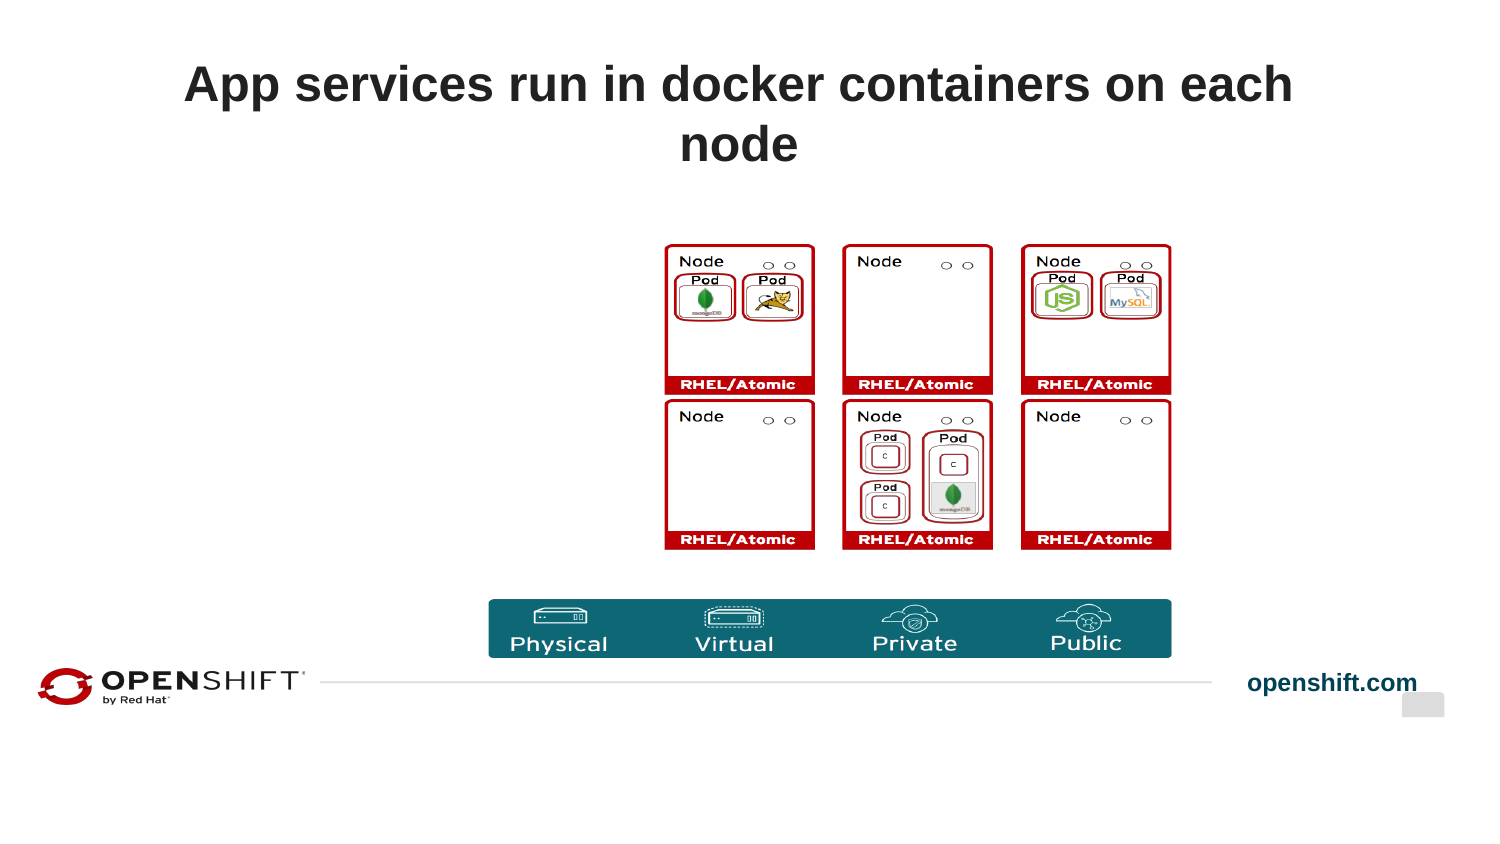

App services run in docker containers on each node

openshift.com